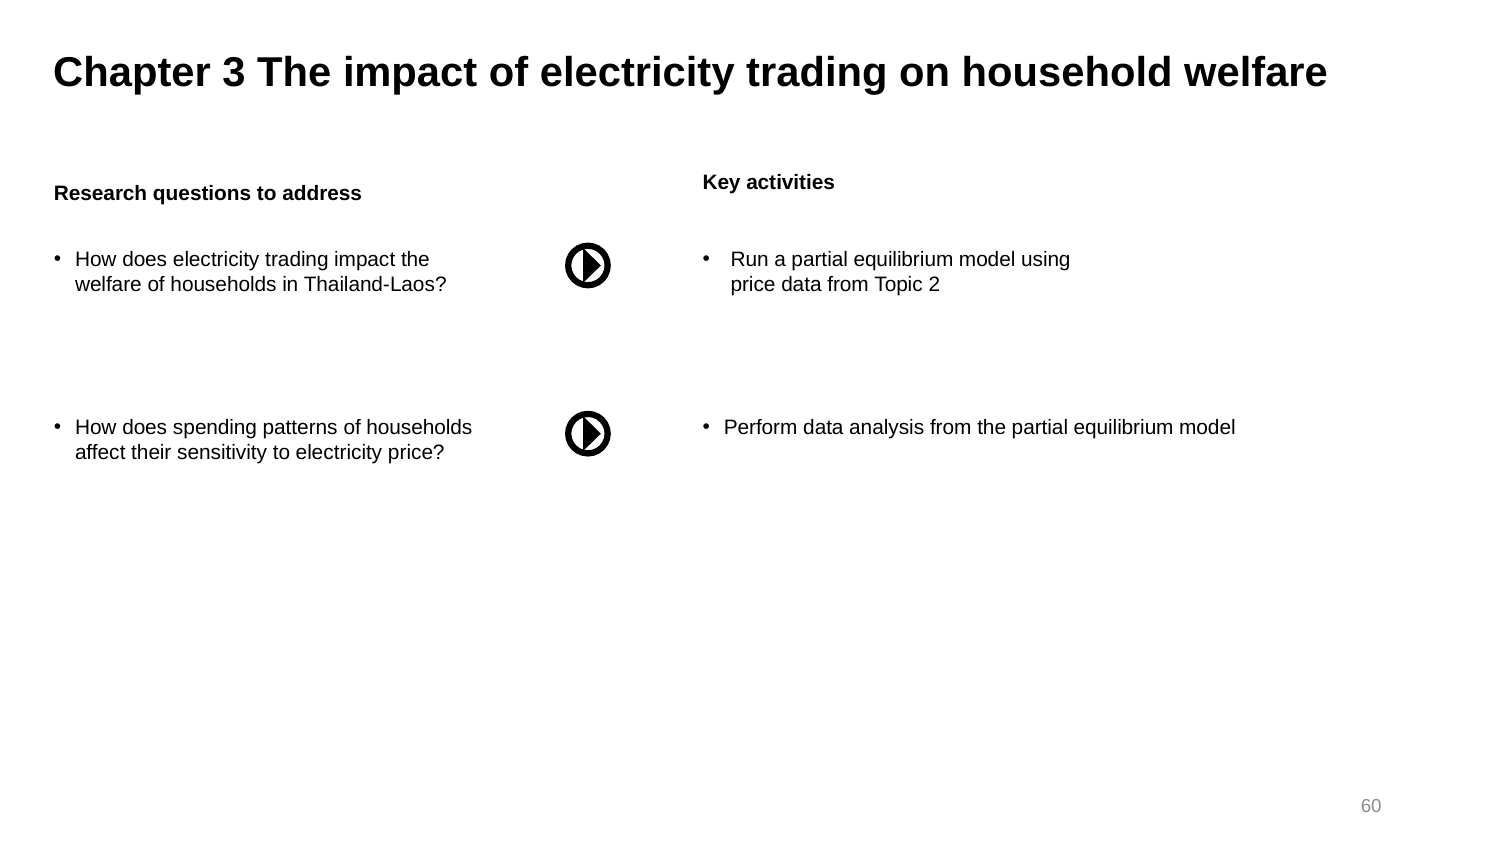

Chapter 3 The impact of electricity trading on household welfare
Research questions to address
Key activities
How does electricity trading impact the welfare of households in Thailand-Laos?

Run a partial equilibrium model using price data from Topic 2
How does spending patterns of households affect their sensitivity to electricity price?

Perform data analysis from the partial equilibrium model
60